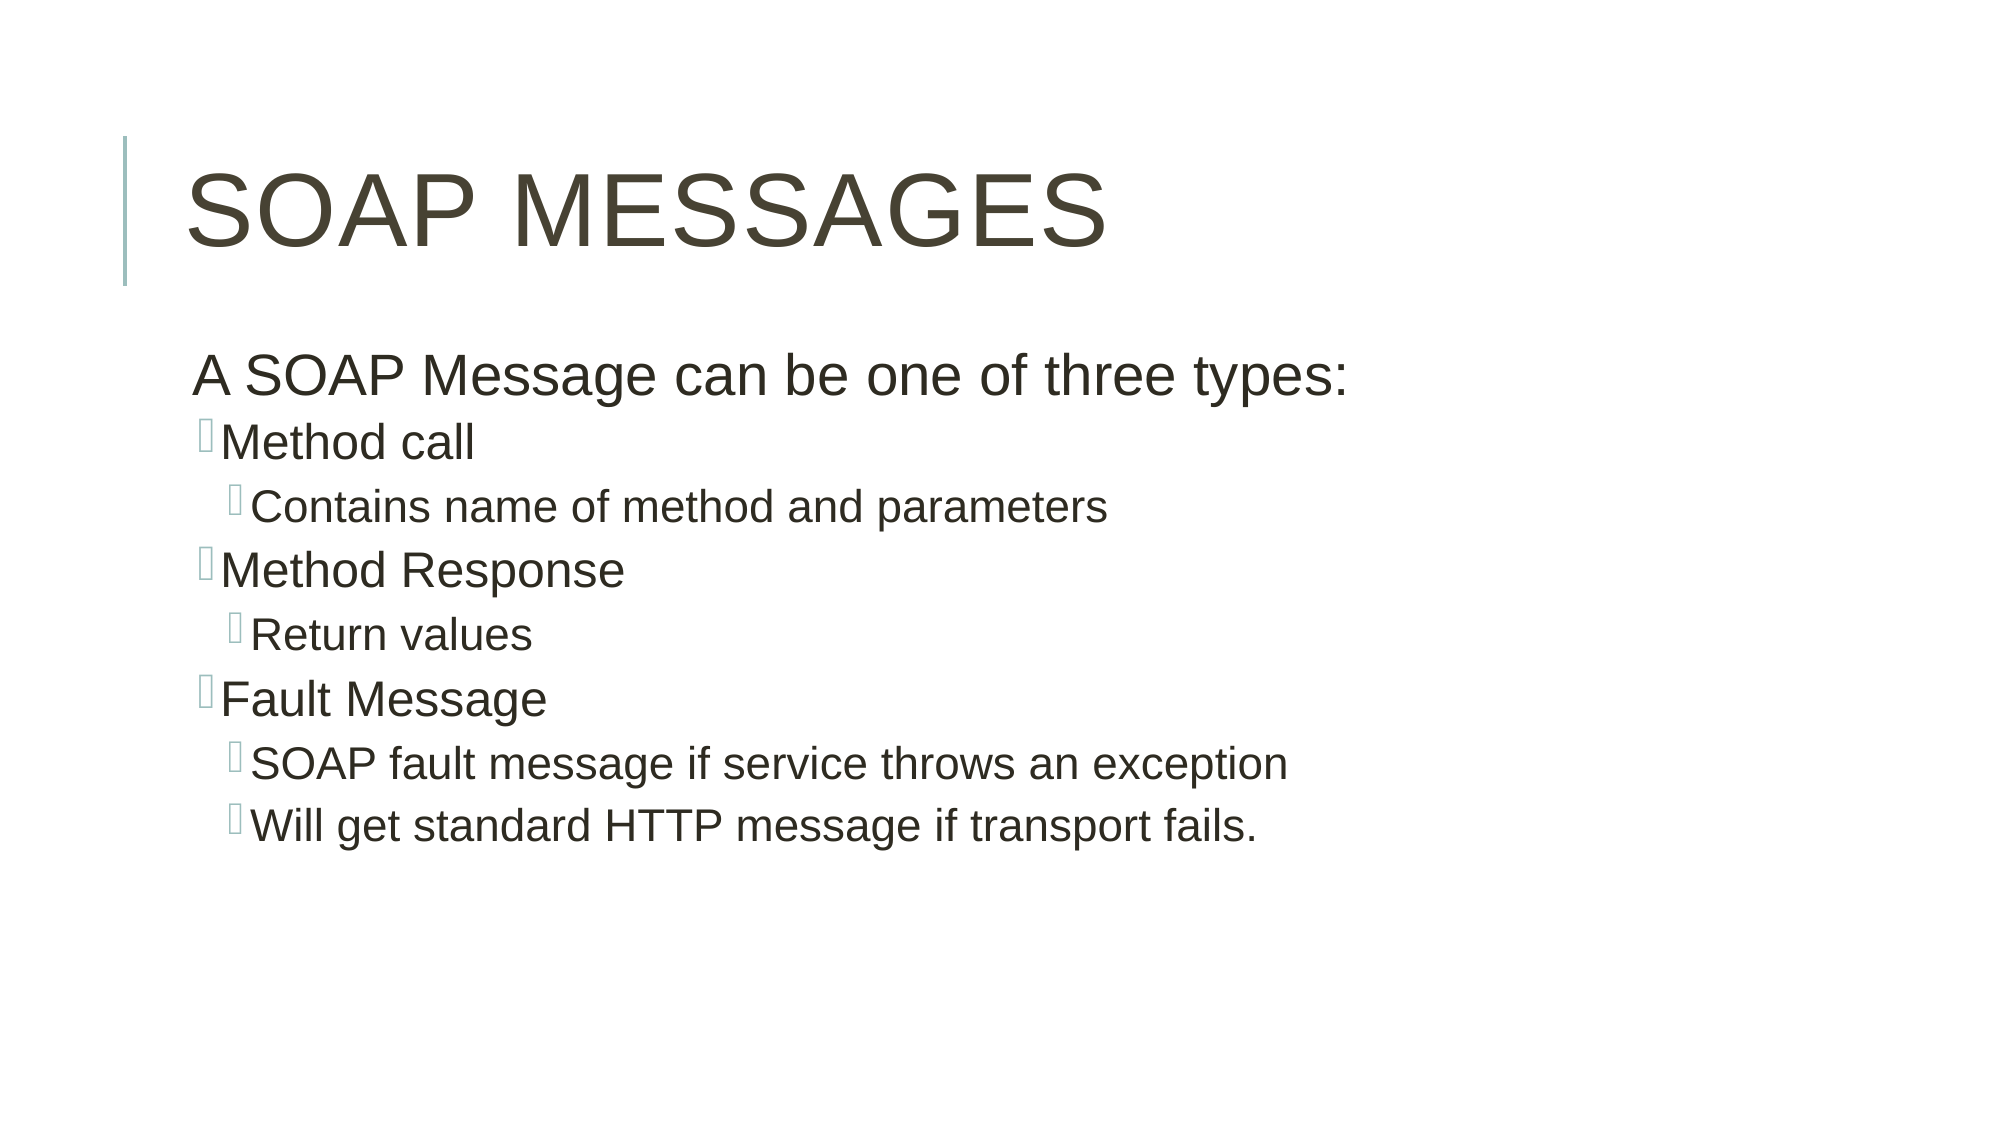

# SOAP Messages
A SOAP Message can be one of three types:
Method call
Contains name of method and parameters
Method Response
Return values
Fault Message
SOAP fault message if service throws an exception
Will get standard HTTP message if transport fails.